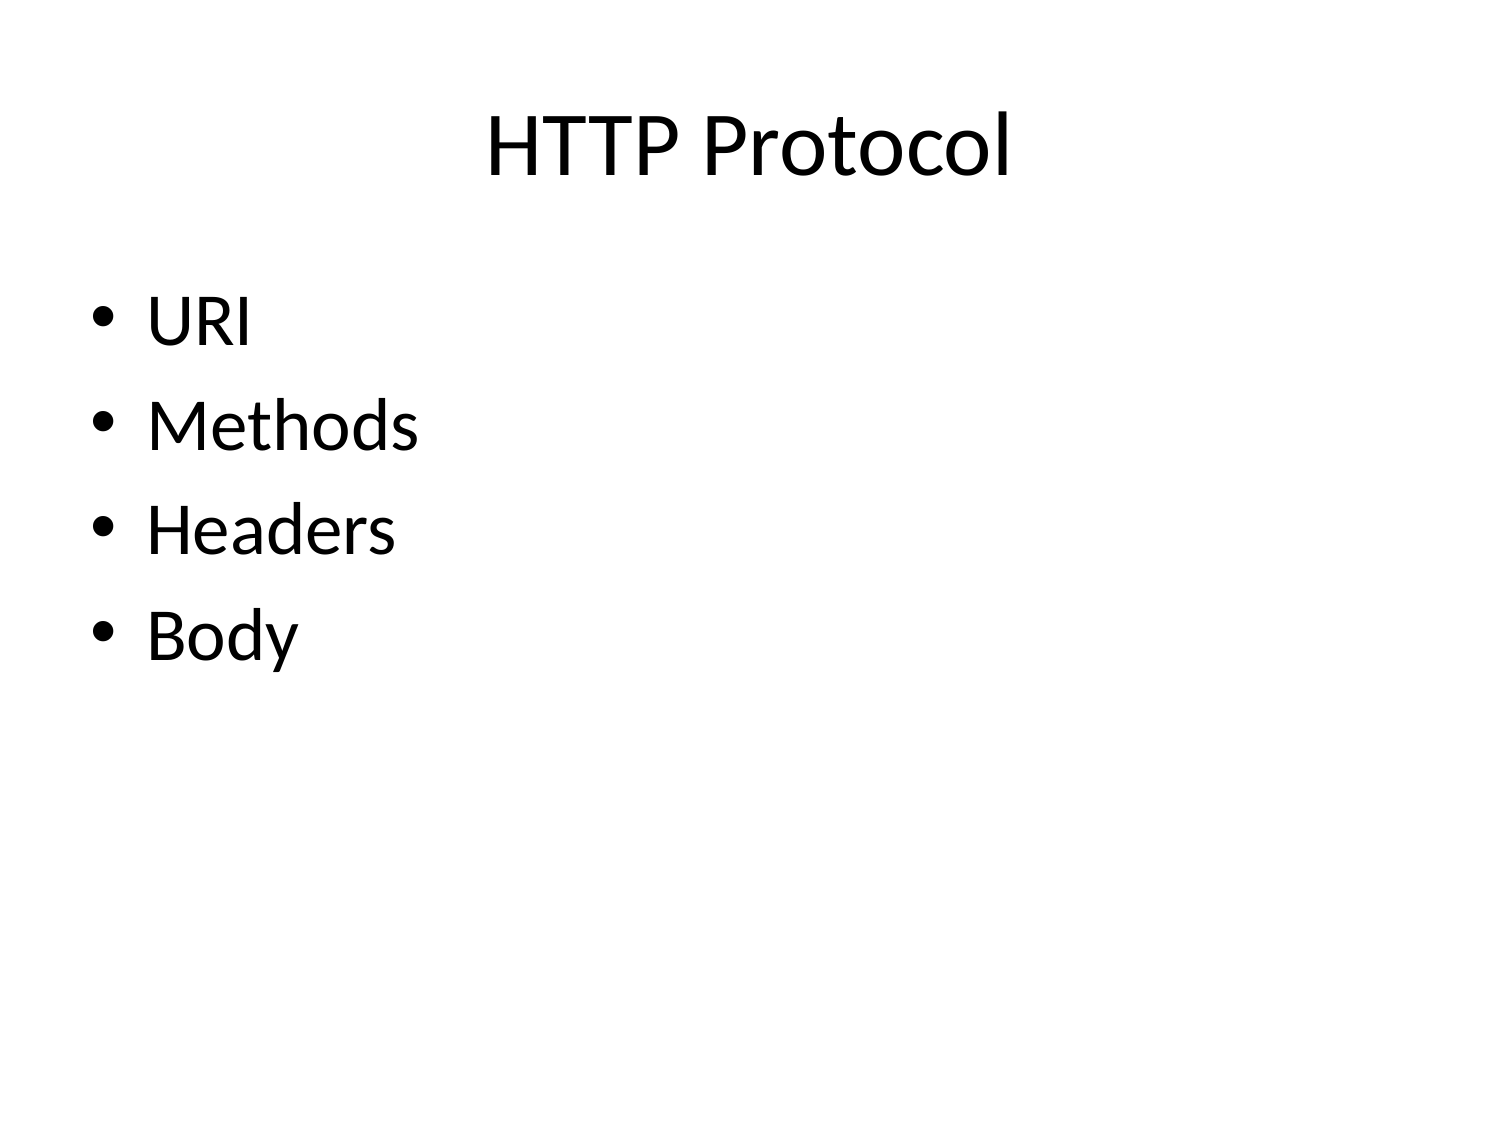

# HTTP Protocol
URI
Methods
Headers
Body